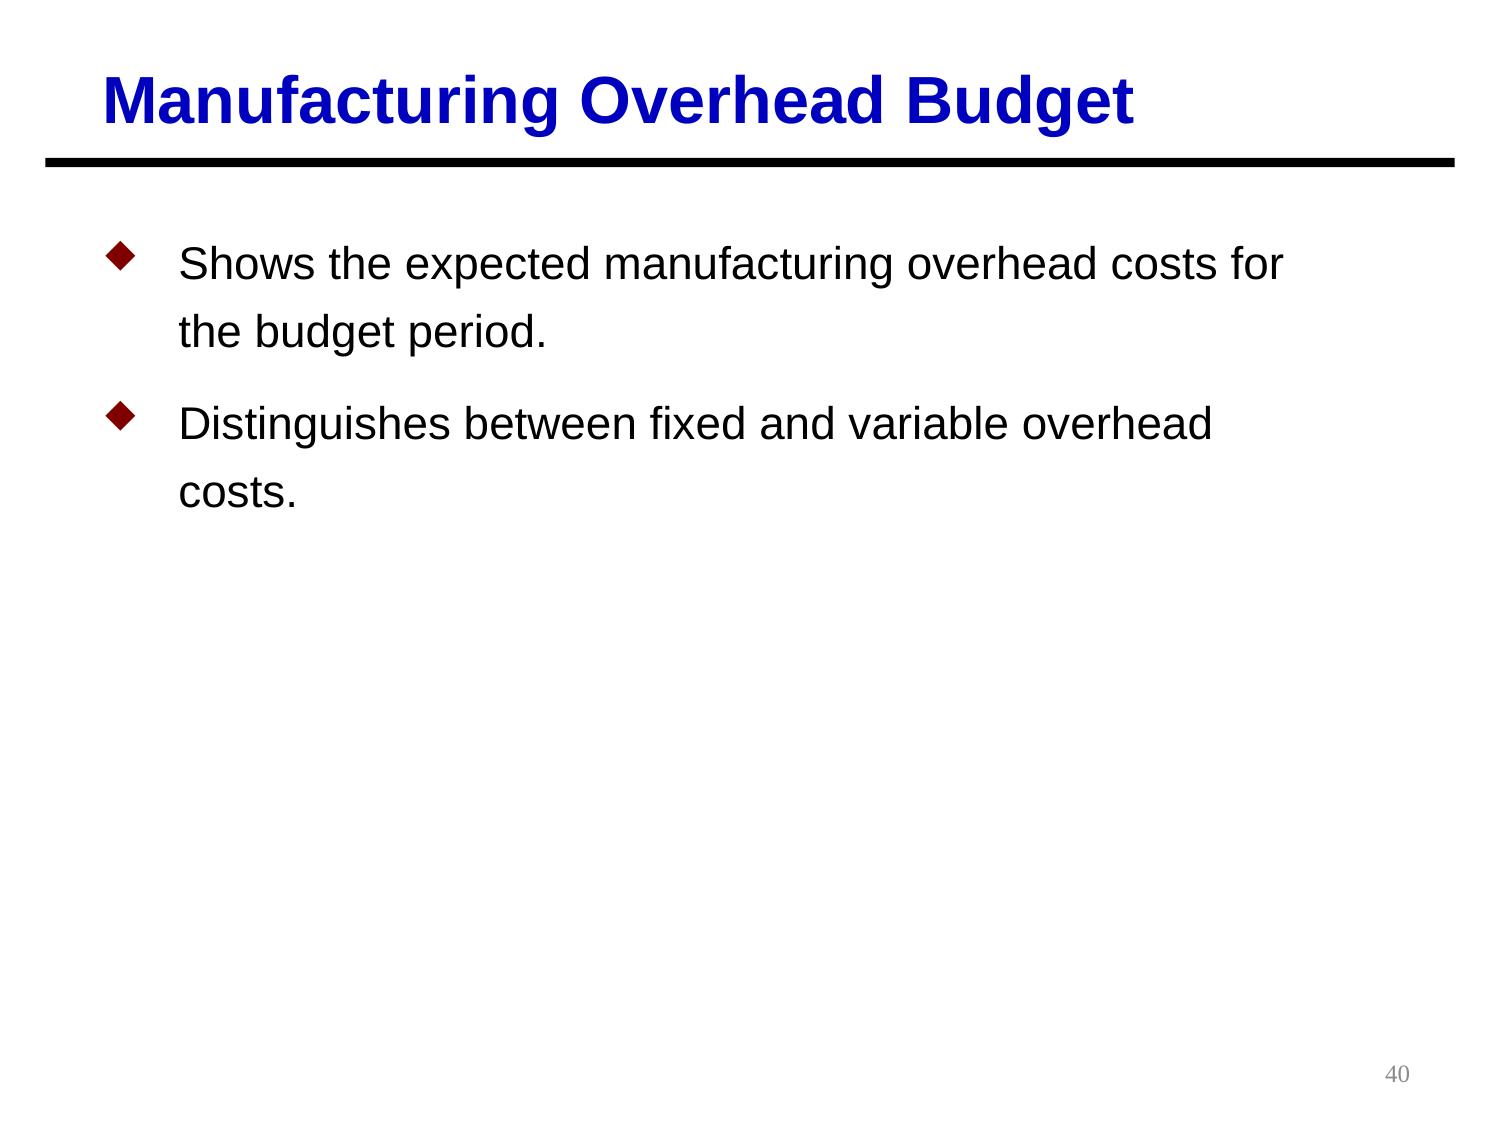

Manufacturing Overhead Budget

Shows the expected manufacturing overhead costs for the budget period.
Distinguishes between fixed and variable overhead costs.
40